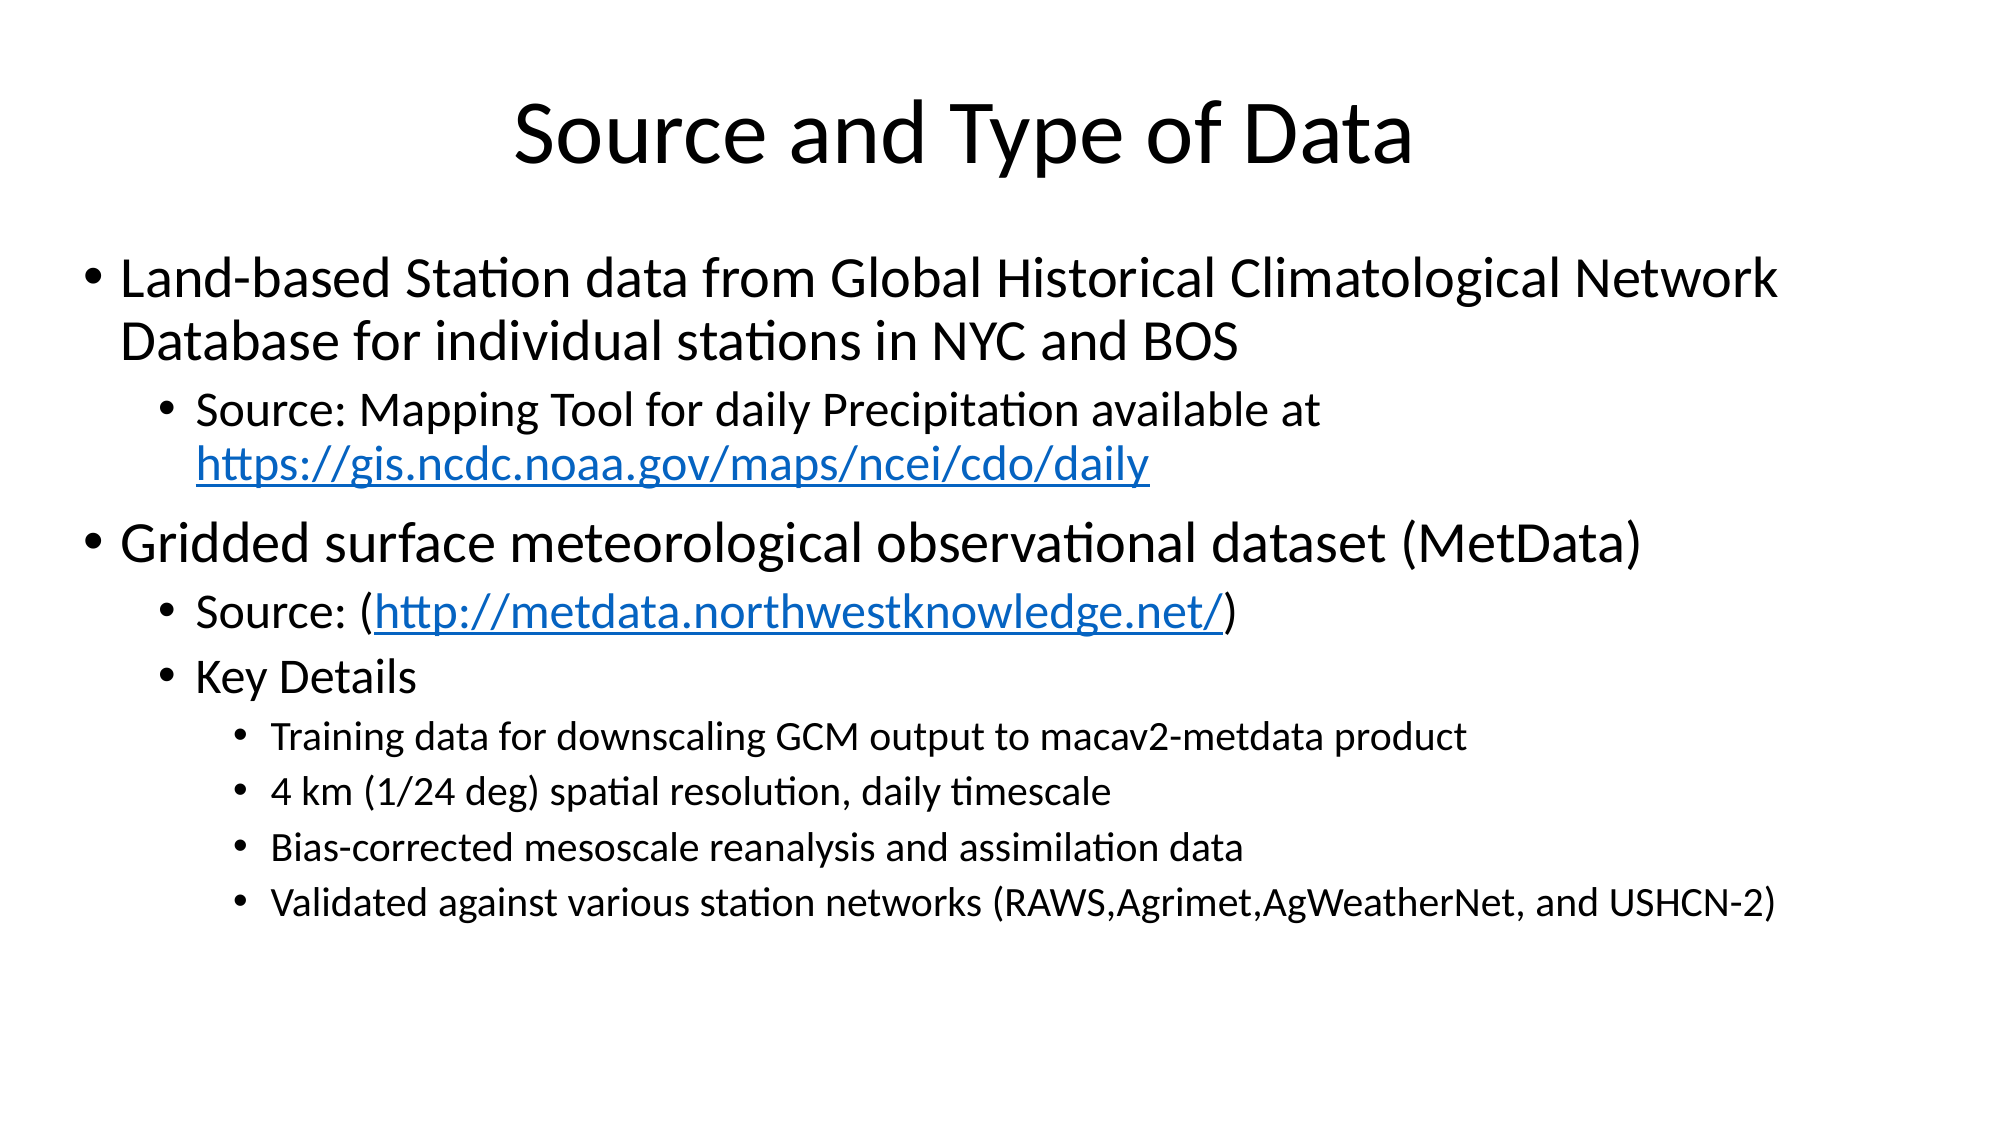

# Source and Type of Data
Land-based Station data from Global Historical Climatological Network Database for individual stations in NYC and BOS
Source: Mapping Tool for daily Precipitation available at https://gis.ncdc.noaa.gov/maps/ncei/cdo/daily
Gridded surface meteorological observational dataset (MetData)
Source: (http://metdata.northwestknowledge.net/)
Key Details
Training data for downscaling GCM output to macav2-metdata product
4 km (1/24 deg) spatial resolution, daily timescale
Bias-corrected mesoscale reanalysis and assimilation data
Validated against various station networks (RAWS,Agrimet,AgWeatherNet, and USHCN-2)